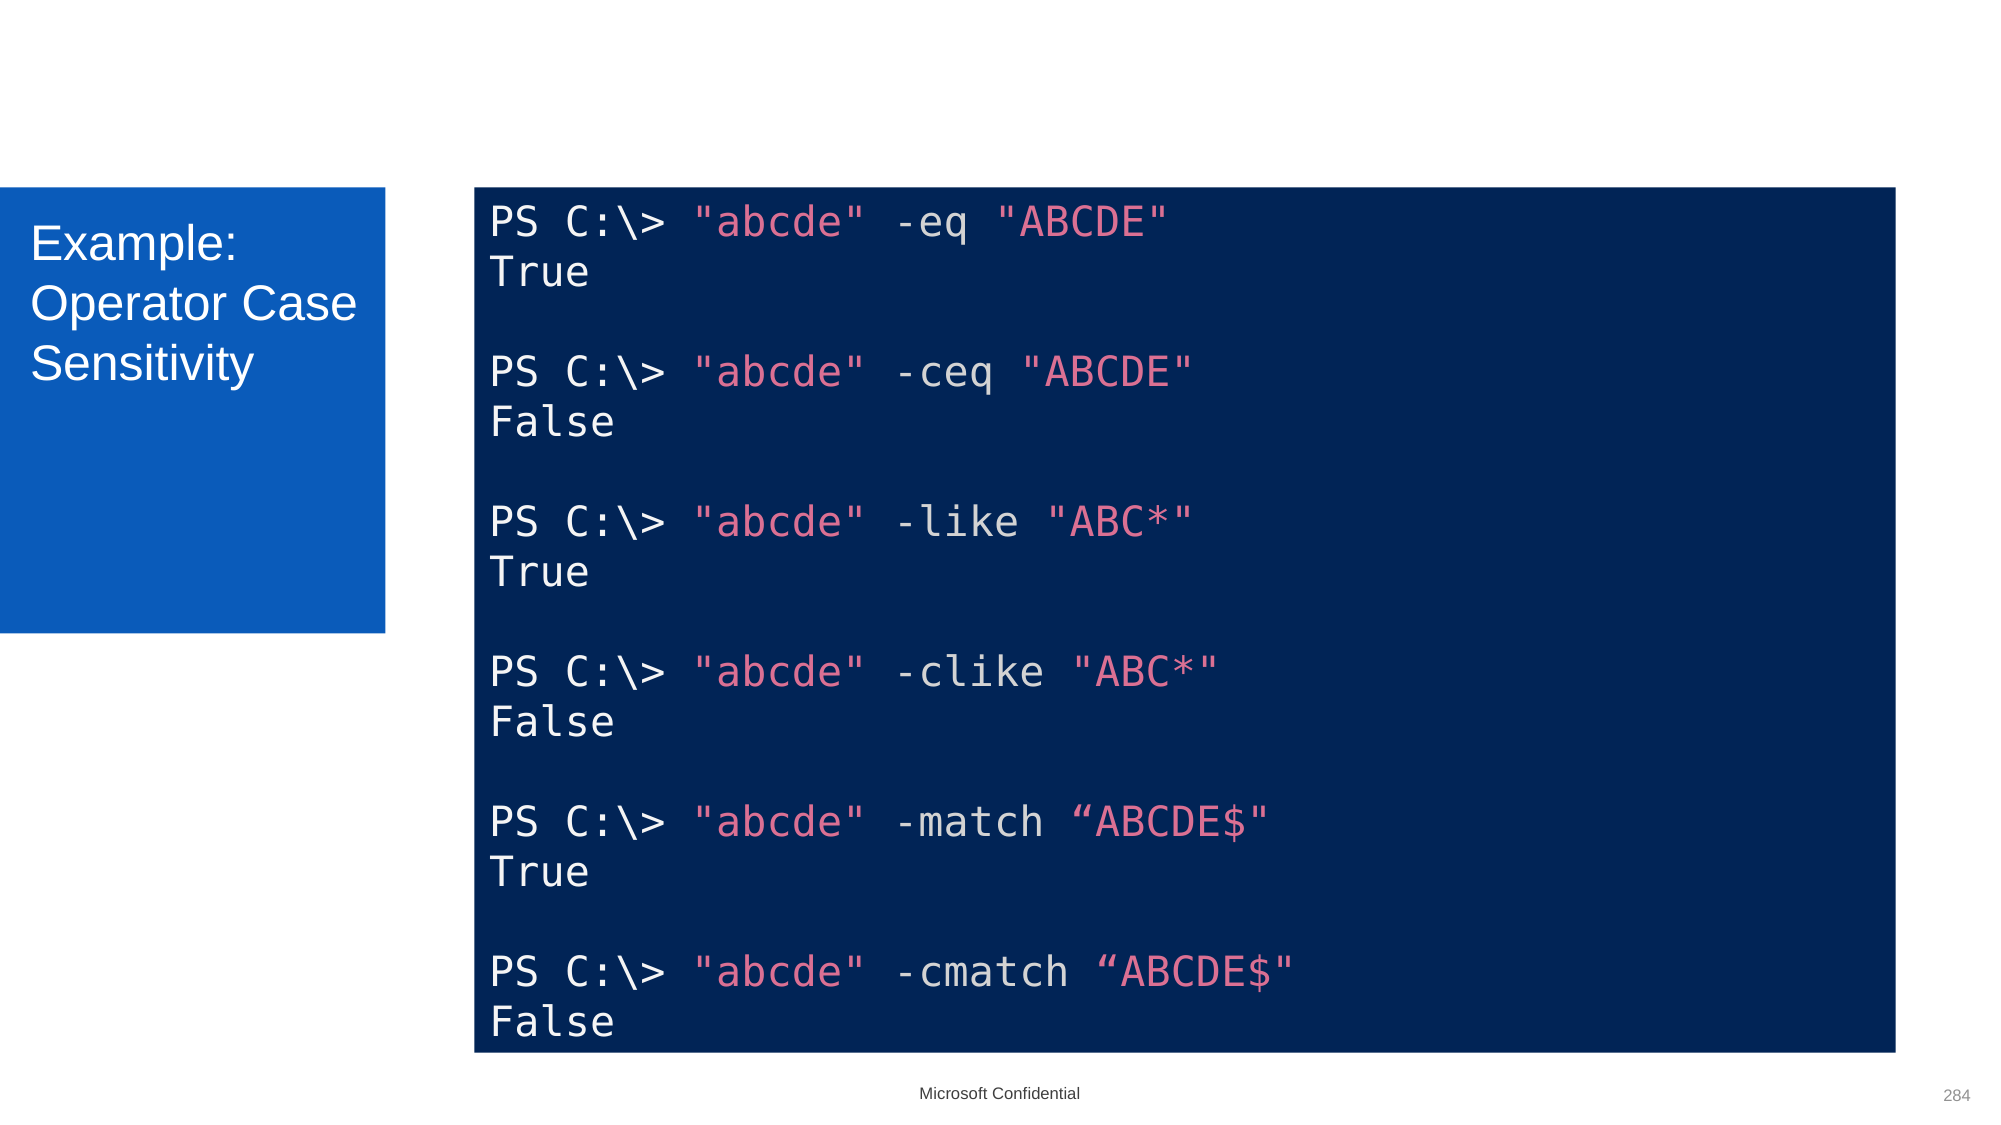

# Example: Operator Case Sensitivity
PS C:\> "abcde" -eq "ABCDE"
True

PS C:\> "abcde" -ceq "ABCDE"
False

PS C:\> "abcde" -like "ABC*"
True

PS C:\> "abcde" -clike "ABC*"
False

PS C:\> "abcde" -match “ABCDE$"
True

PS C:\> "abcde" -cmatch “ABCDE$"
False
284